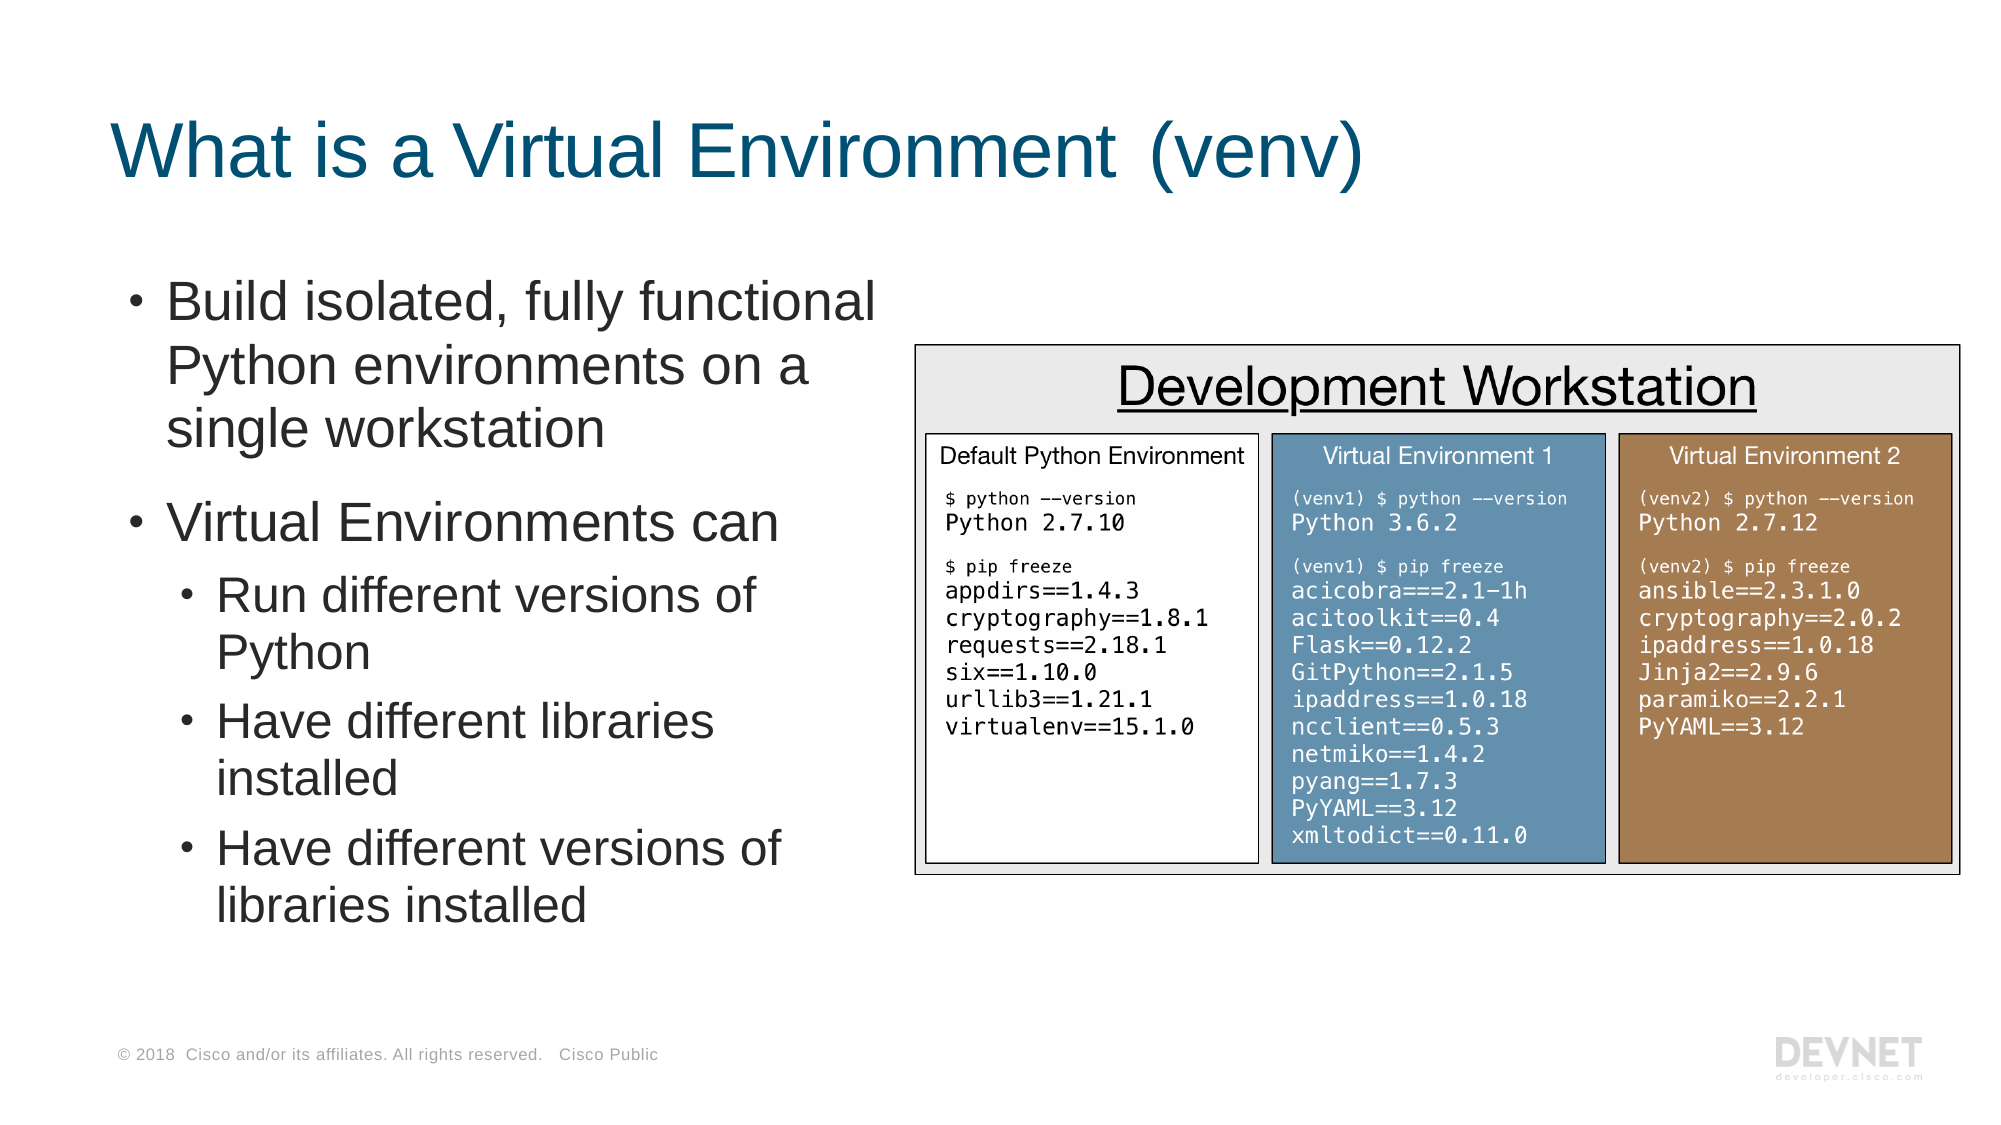

# What is a Virtual Environment (venv)
Build isolated, fully functional Python environments on a single workstation
Virtual Environments can
Run different versions of Python
Have different libraries installed
Have different versions of libraries installed